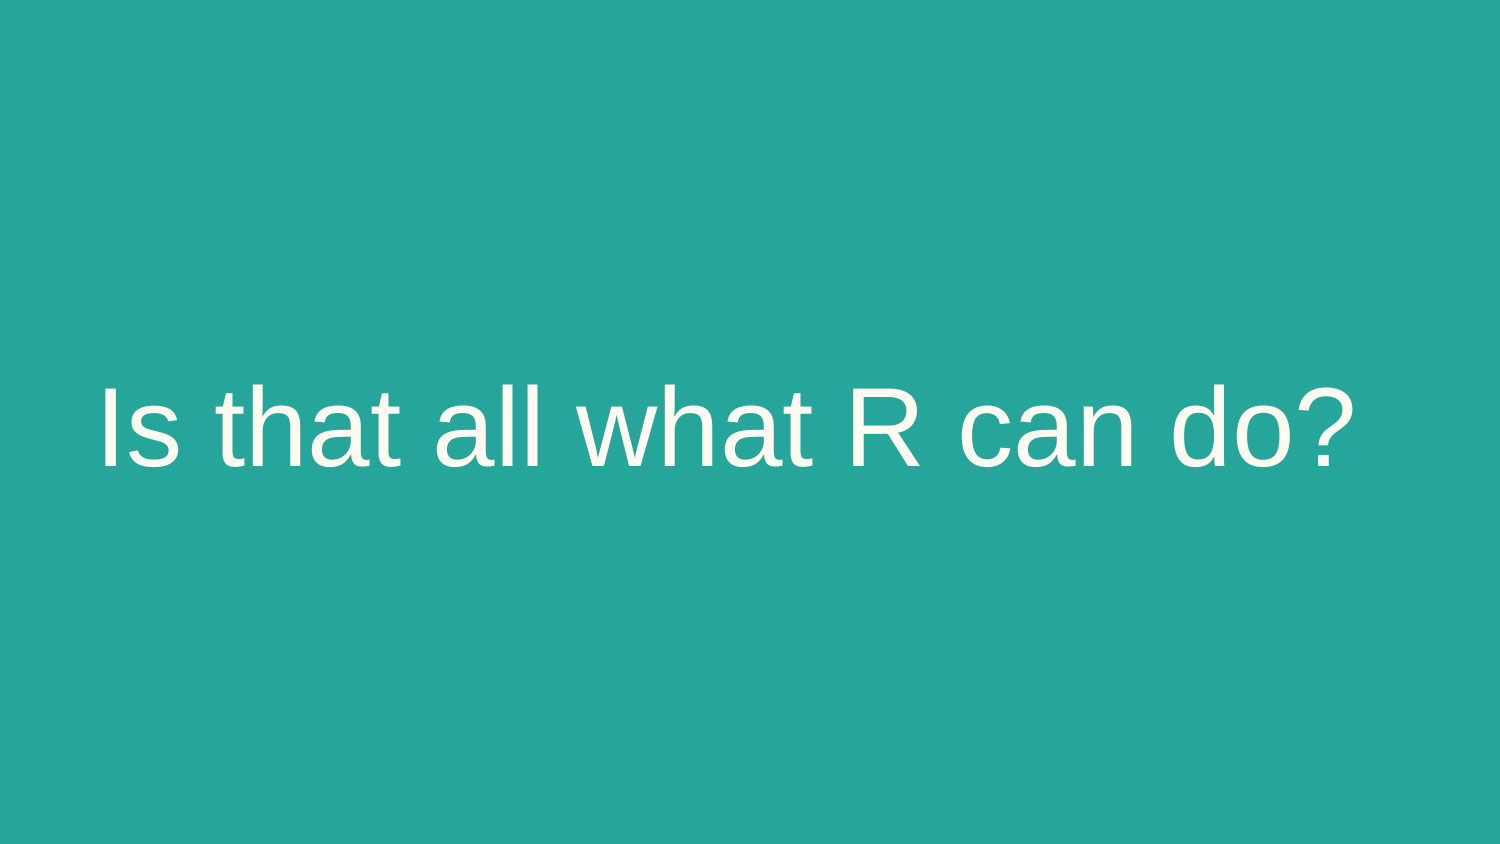

# Is that all what R can do?